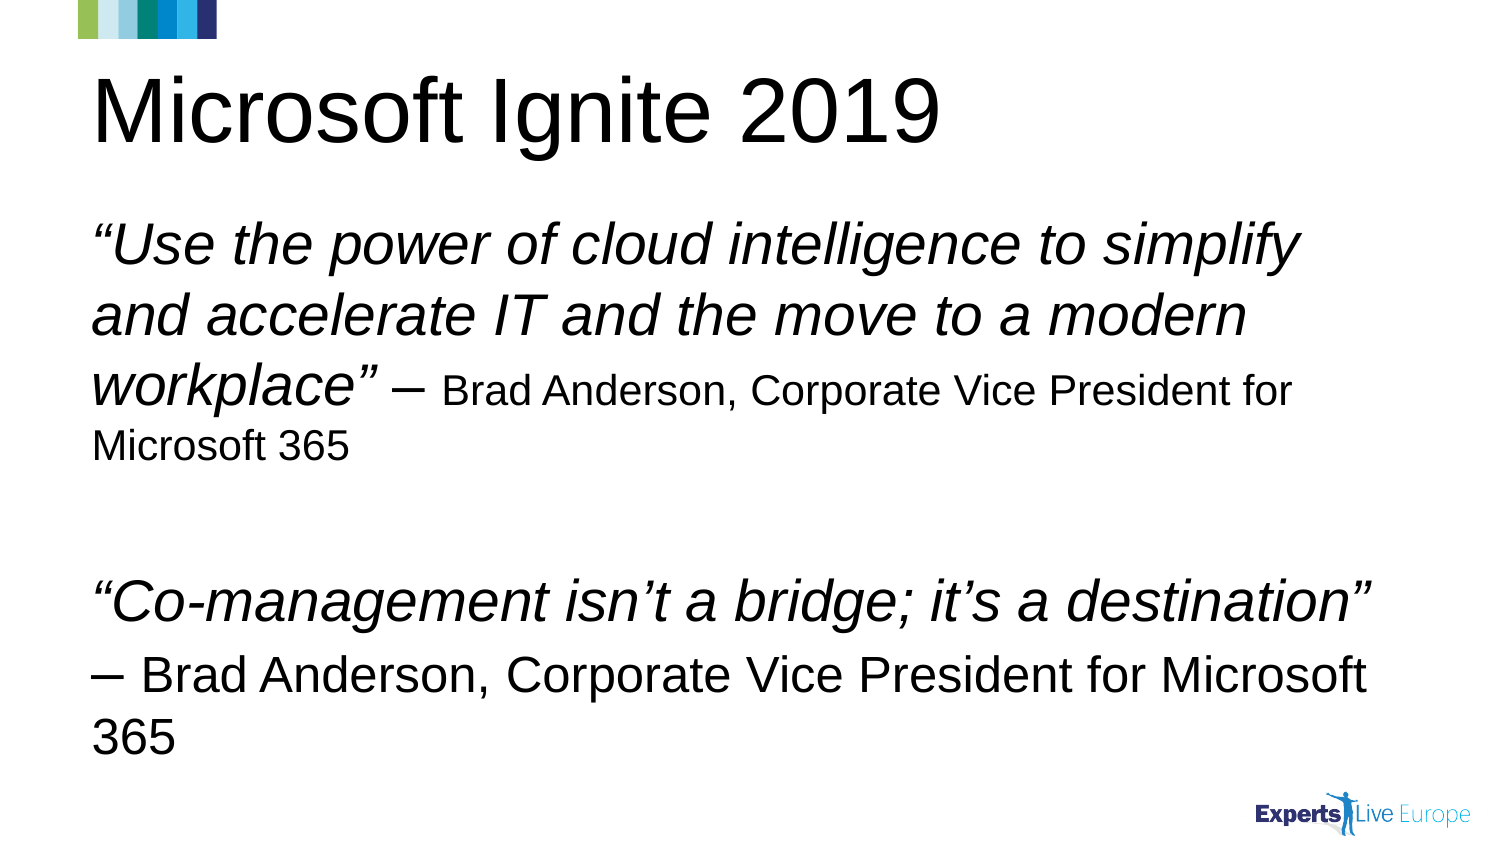

# Microsoft Ignite 2019
“Use the power of cloud intelligence to simplify and accelerate IT and the move to a modern workplace” – Brad Anderson, Corporate Vice President for Microsoft 365

“Co-management isn’t a bridge; it’s a destination” – Brad Anderson, Corporate Vice President for Microsoft 365